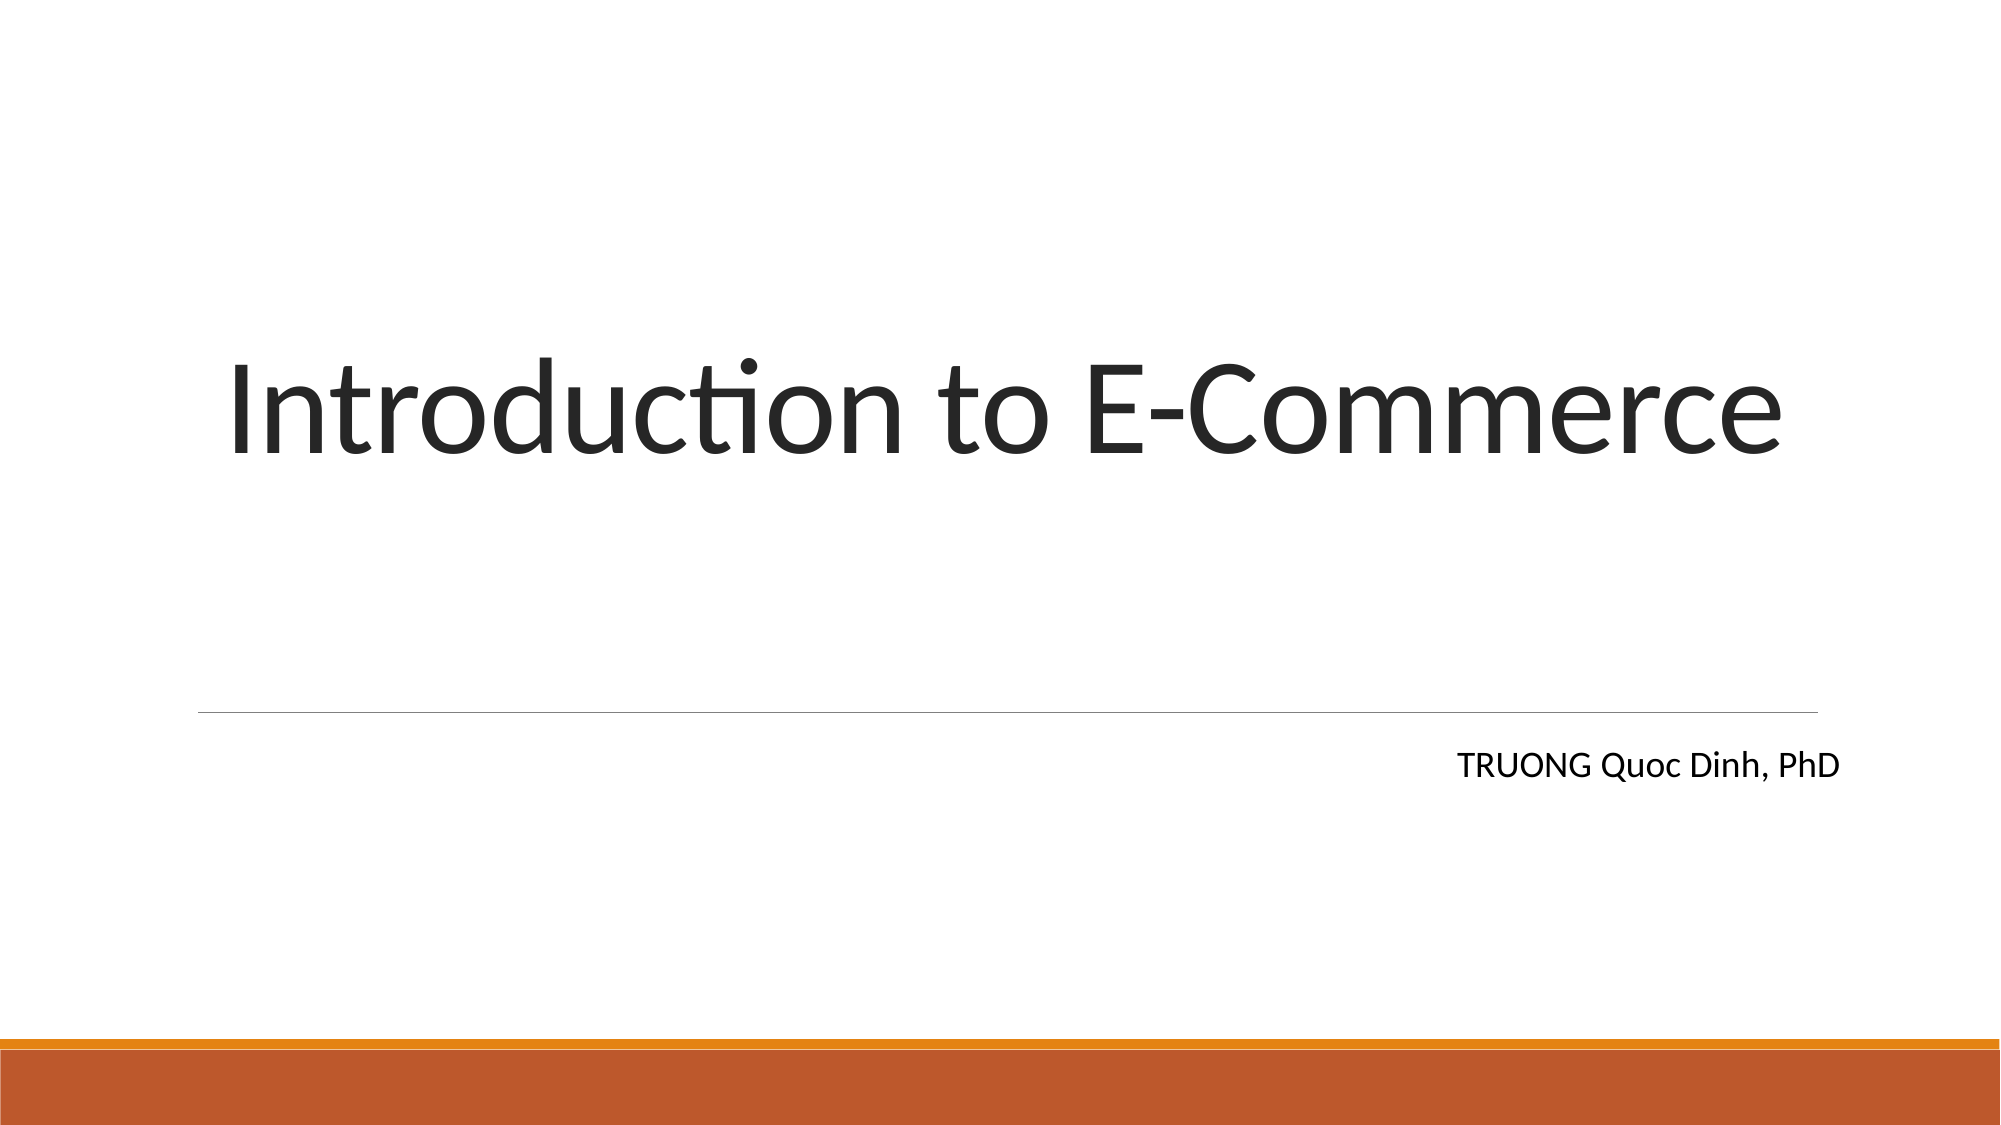

# Introduction to E-Commerce
TRUONG Quoc Dinh, PhD